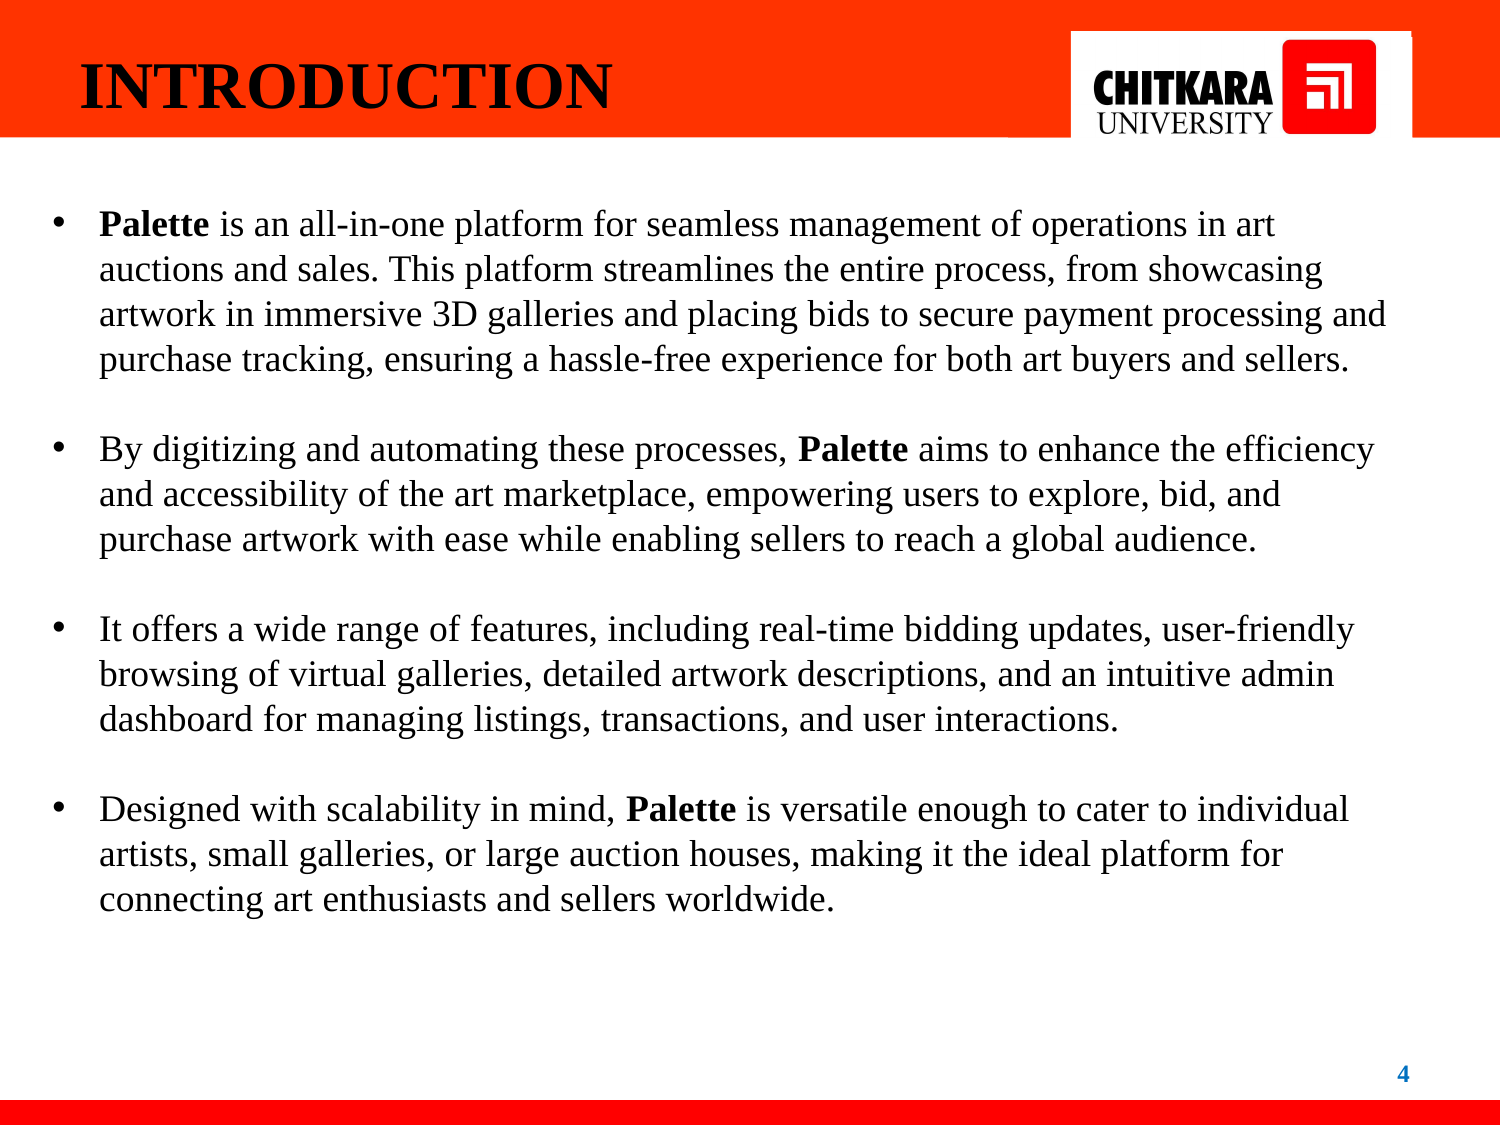

INTRODUCTION
Palette is an all-in-one platform for seamless management of operations in art auctions and sales. This platform streamlines the entire process, from showcasing artwork in immersive 3D galleries and placing bids to secure payment processing and purchase tracking, ensuring a hassle-free experience for both art buyers and sellers.

By digitizing and automating these processes, Palette aims to enhance the efficiency and accessibility of the art marketplace, empowering users to explore, bid, and purchase artwork with ease while enabling sellers to reach a global audience.

It offers a wide range of features, including real-time bidding updates, user-friendly browsing of virtual galleries, detailed artwork descriptions, and an intuitive admin dashboard for managing listings, transactions, and user interactions.

Designed with scalability in mind, Palette is versatile enough to cater to individual artists, small galleries, or large auction houses, making it the ideal platform for connecting art enthusiasts and sellers worldwide.
4